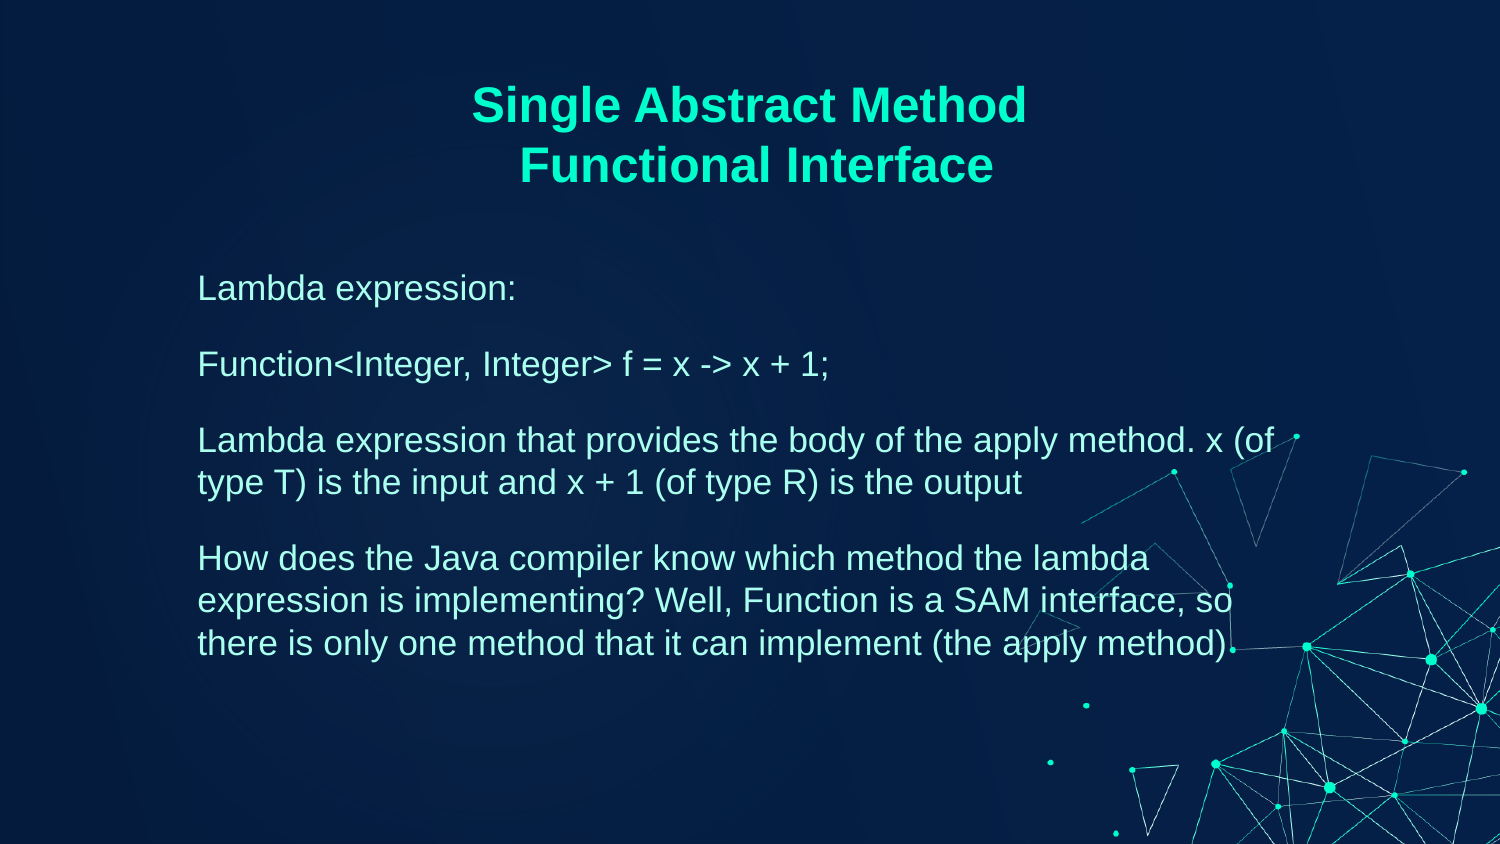

# Single Abstract Method
 Functional Interface

Lambda expression:
Function<Integer, Integer> f = x -> x + 1;
Lambda expression that provides the body of the apply method. x (of type T) is the input and x + 1 (of type R) is the output
How does the Java compiler know which method the lambda expression is implementing? Well, Function is a SAM interface, so there is only one method that it can implement (the apply method)